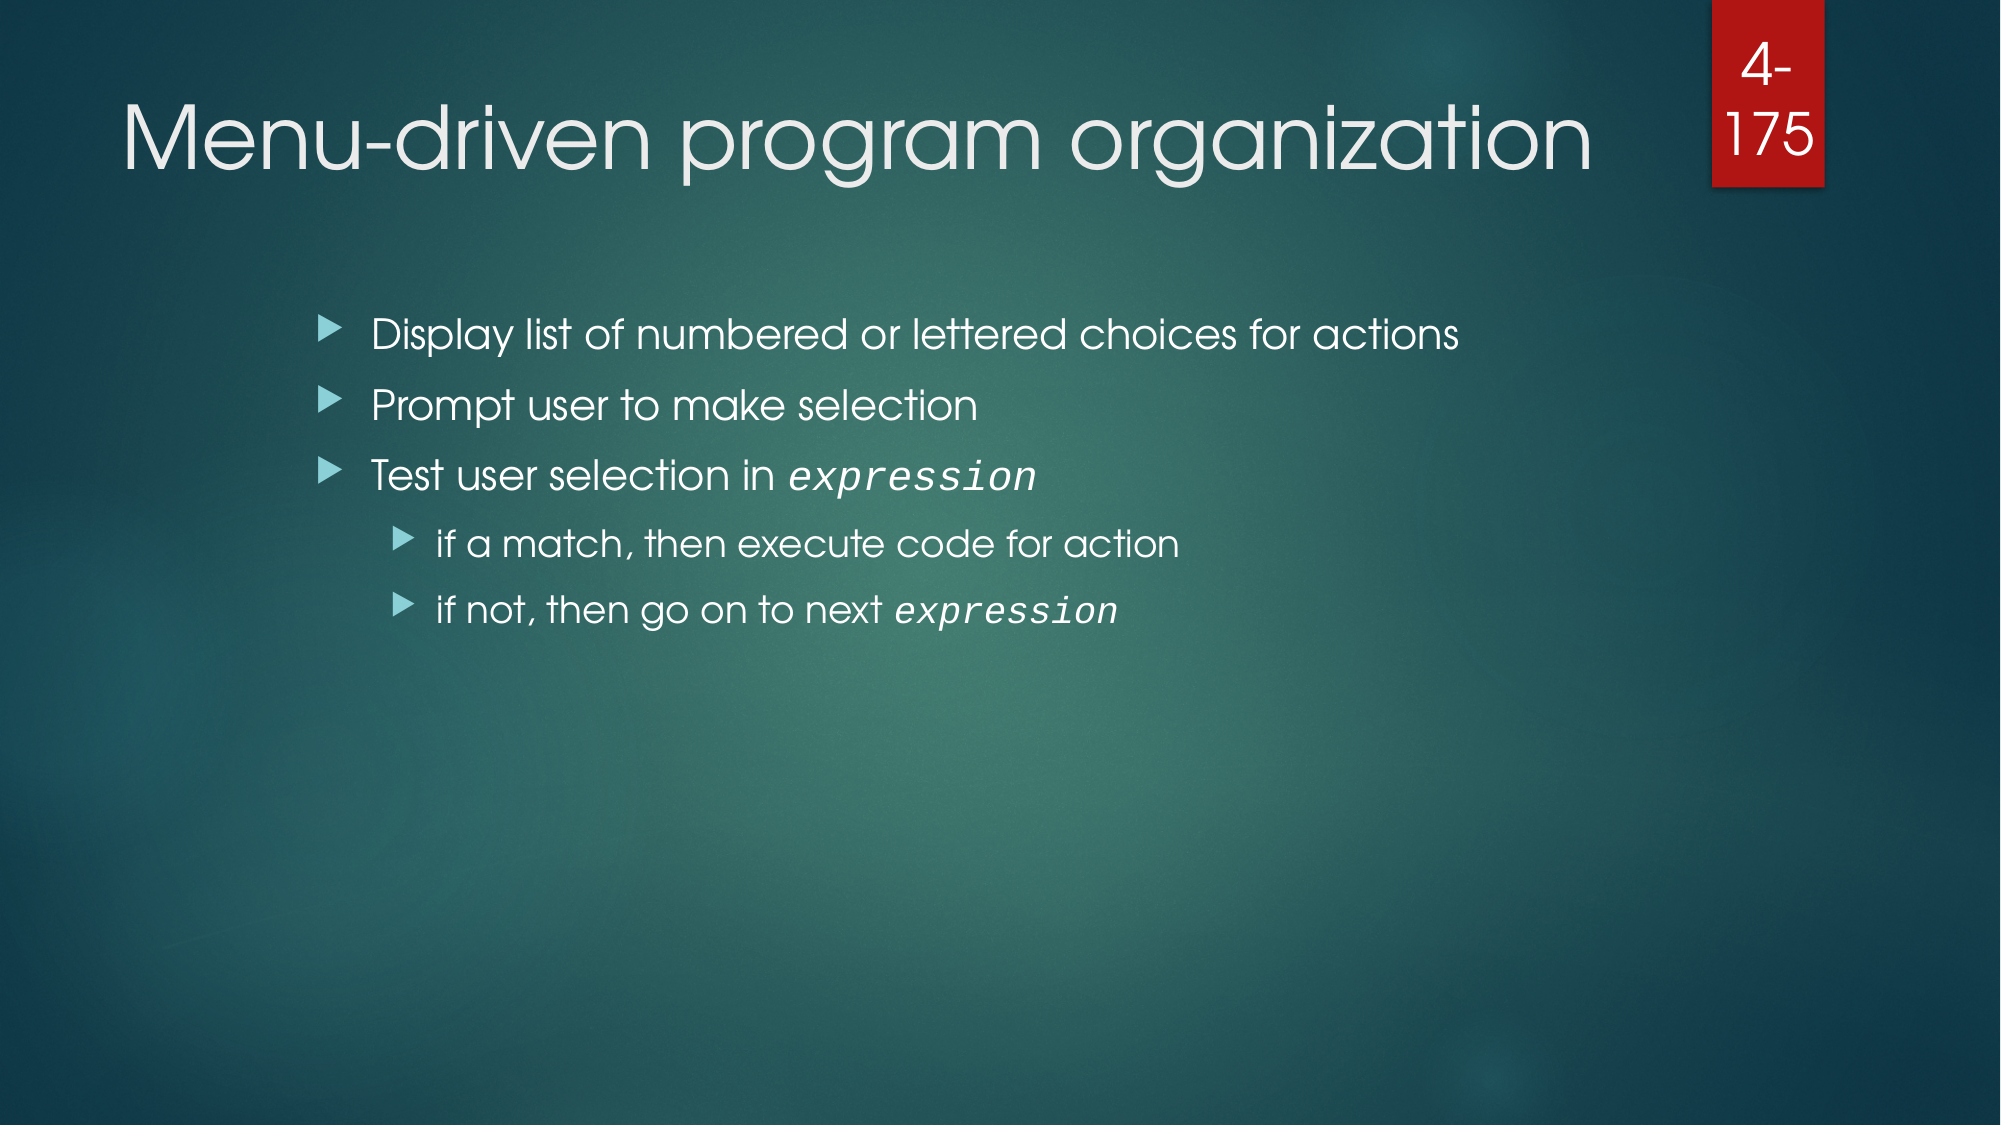

# Menu-driven program organization
4-175
Display list of numbered or lettered choices for actions
Prompt user to make selection
Test user selection in expression
if a match, then execute code for action
if not, then go on to next expression